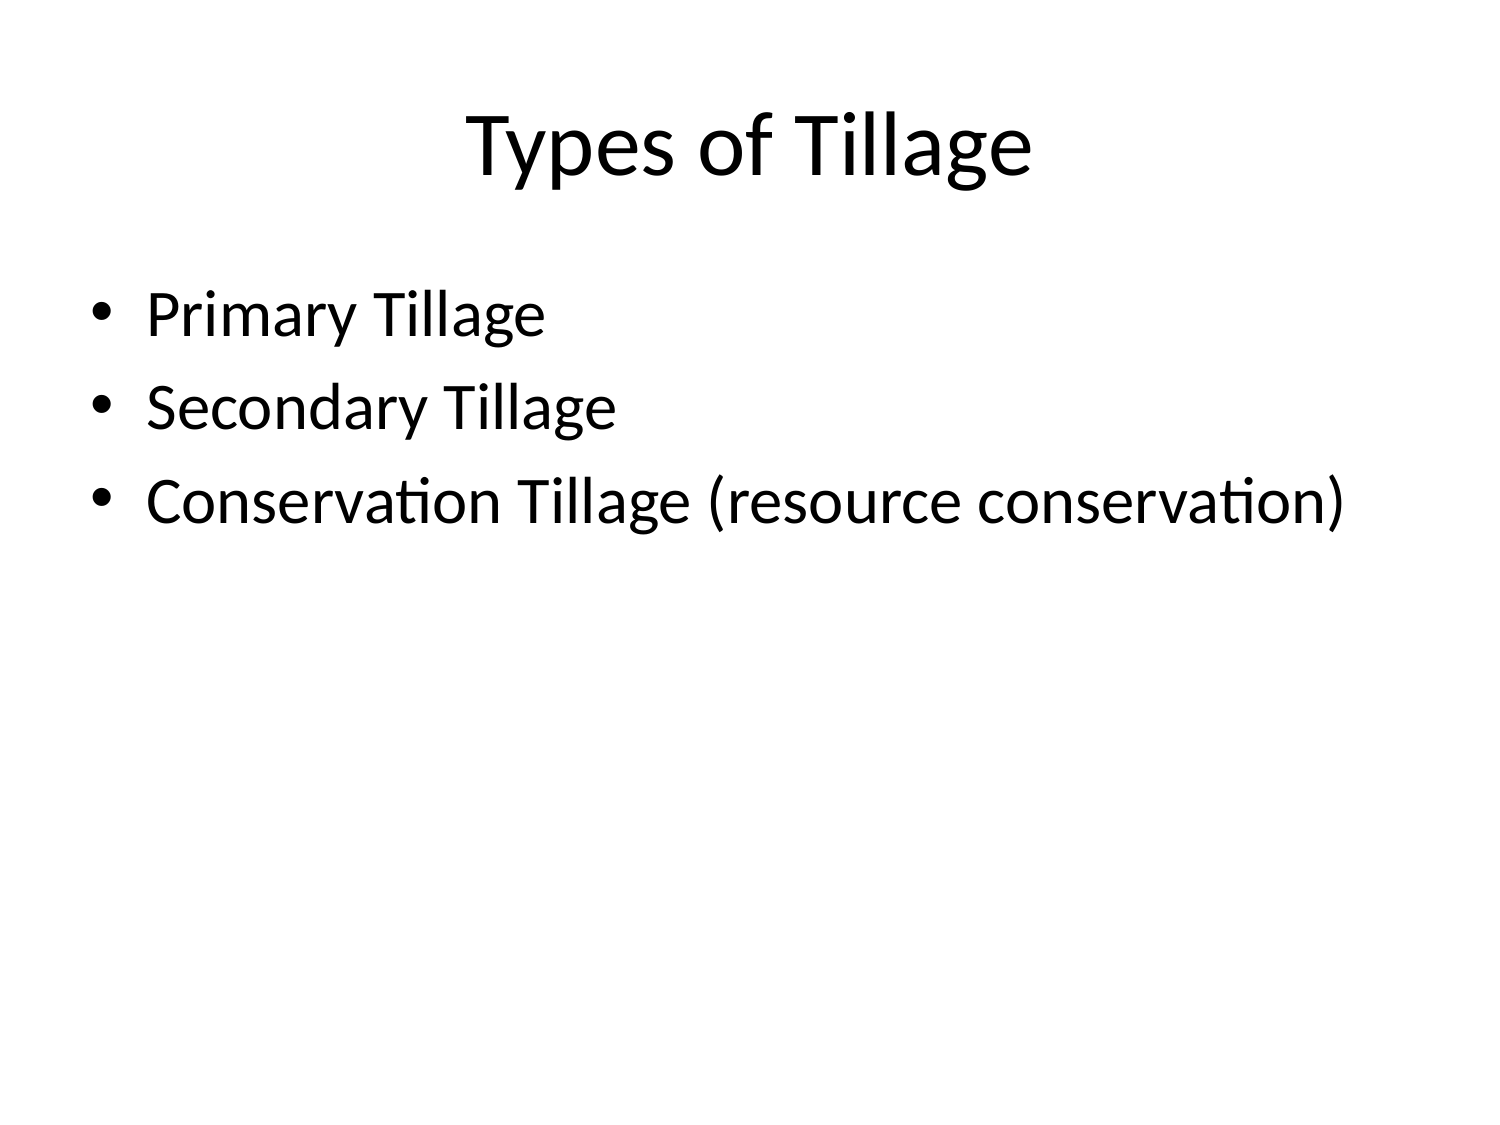

# Types of Tillage
Primary Tillage
Secondary Tillage
Conservation Tillage (resource conservation)